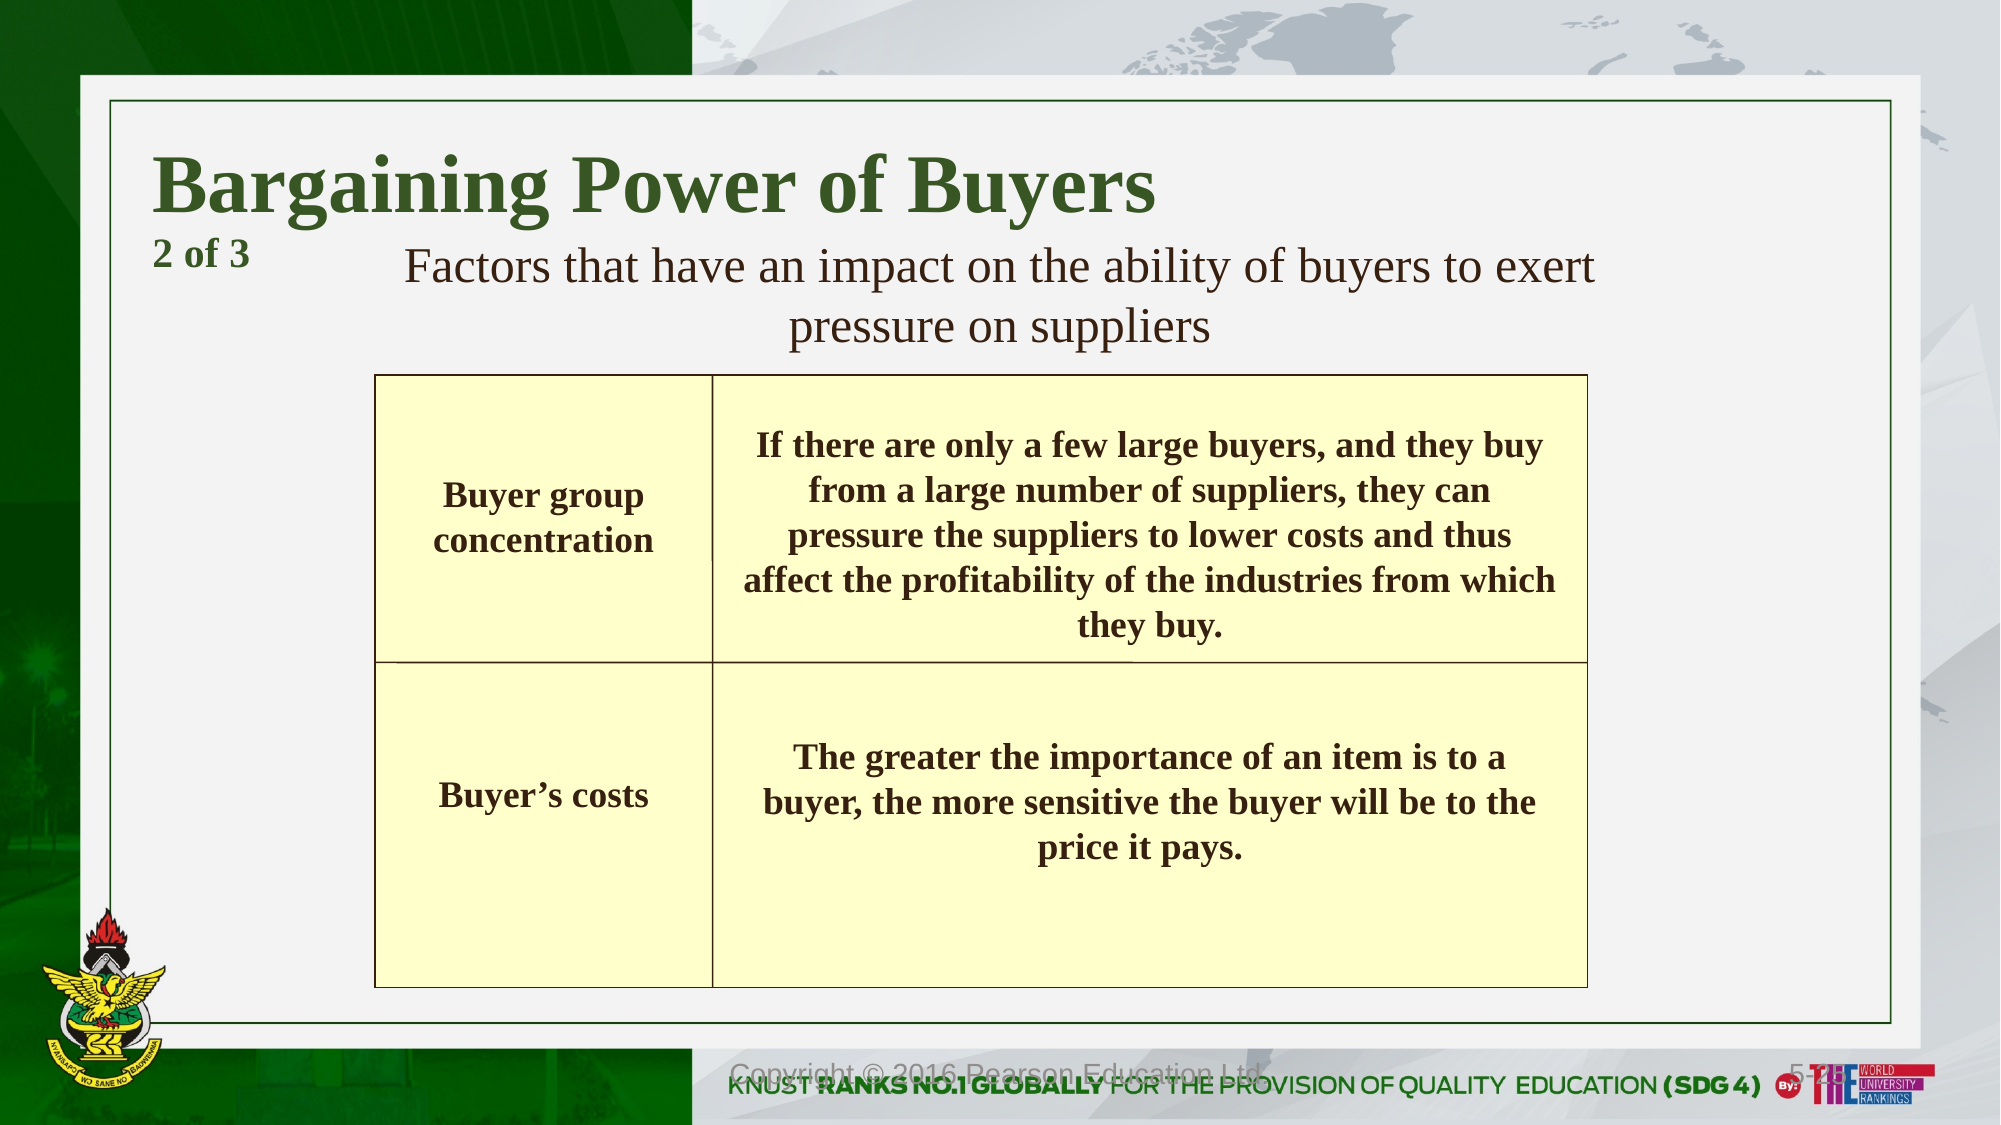

# Bargaining Power of Buyers 2 of 3

Factors that have an impact on the ability of buyers to exert pressure on suppliers

If there are only a few large buyers, and they buy from a large number of suppliers, they can pressure the suppliers to lower costs and thus affect the profitability of the industries from which they buy.
Buyer group concentration

The greater the importance of an item is to a buyer, the more sensitive the buyer will be to the price it pays.
Buyer’s costs
Copyright © 2016 Pearson Education Ltd.
5-25